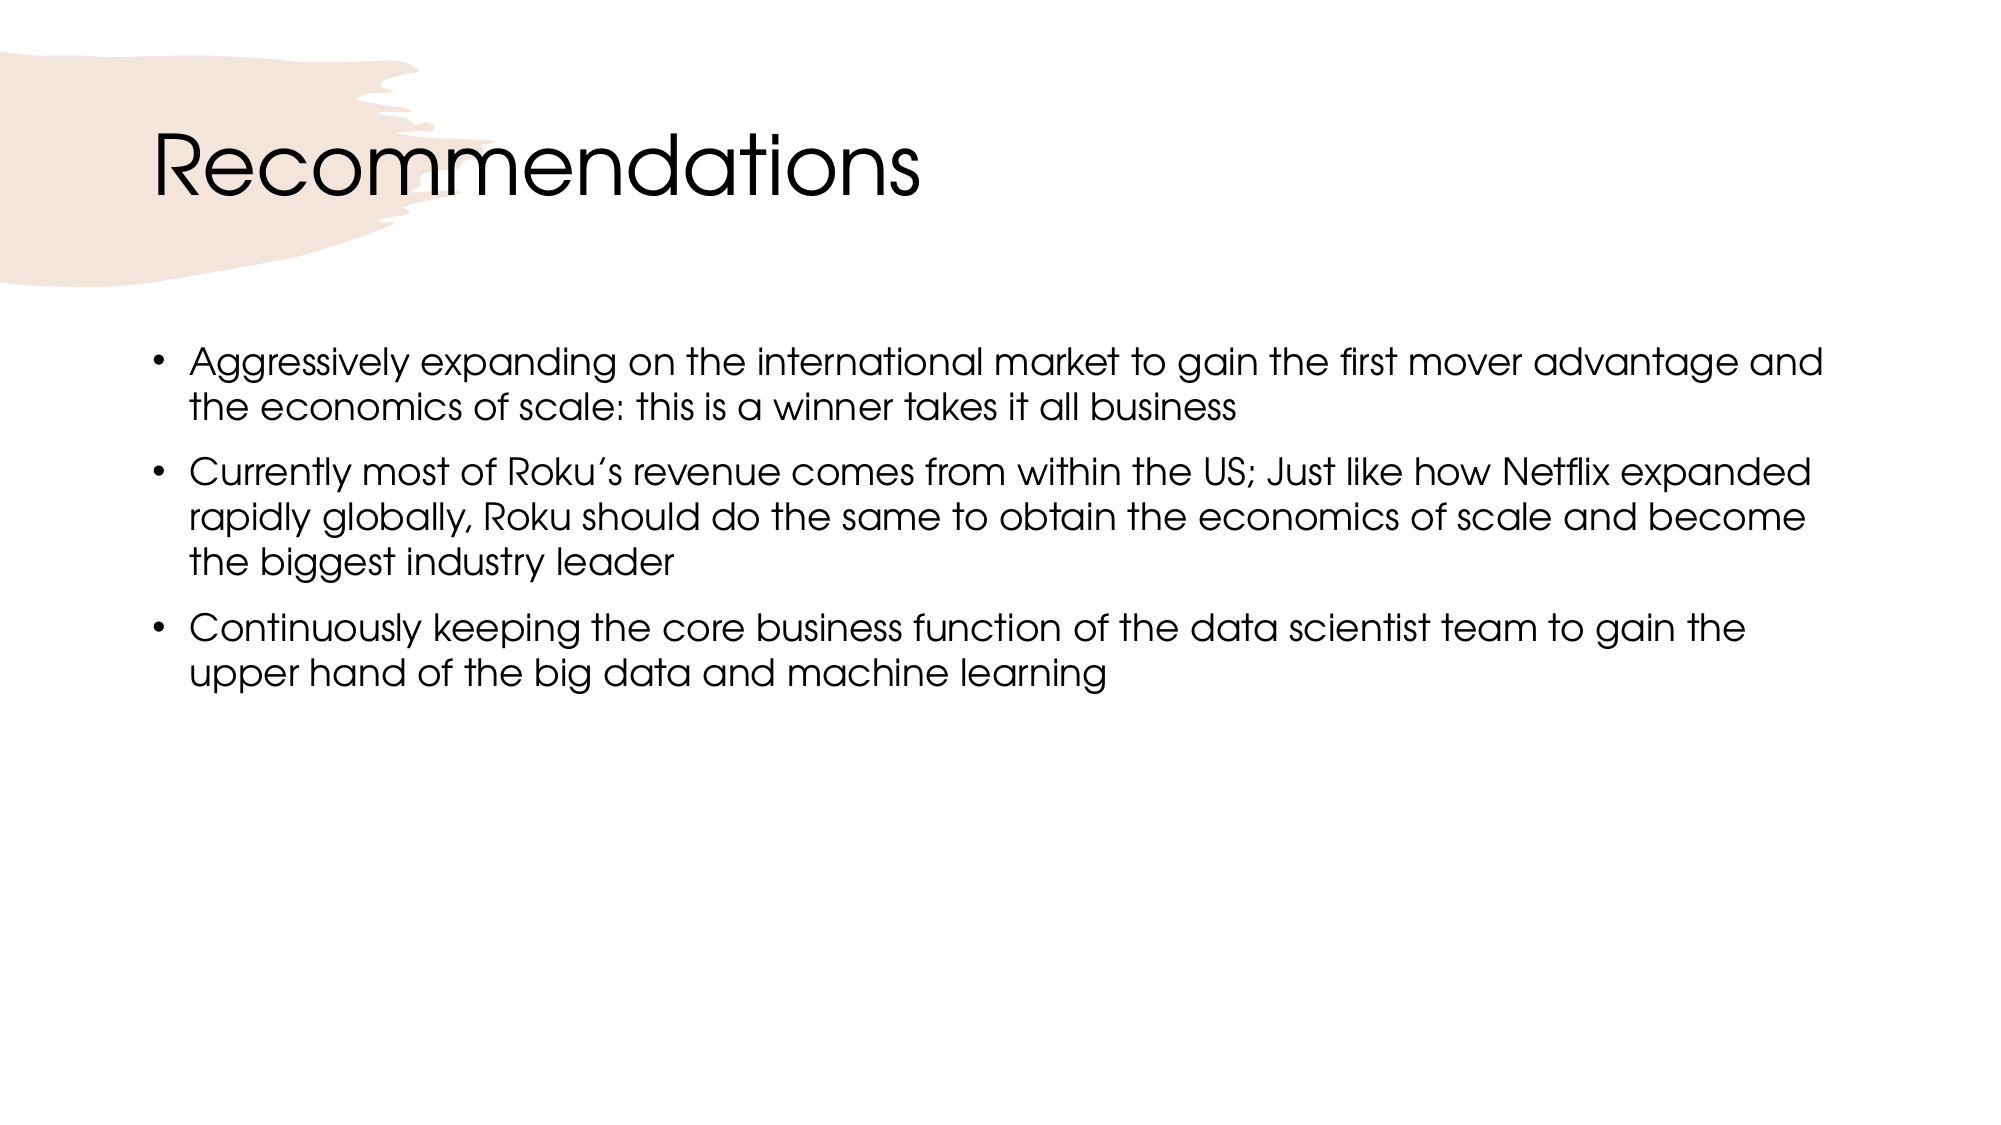

# Recommendations
Aggressively expanding on the international market to gain the first mover advantage and the economics of scale: this is a winner takes it all business
Currently most of Roku’s revenue comes from within the US; Just like how Netflix expanded rapidly globally, Roku should do the same to obtain the economics of scale and become the biggest industry leader
Continuously keeping the core business function of the data scientist team to gain the upper hand of the big data and machine learning